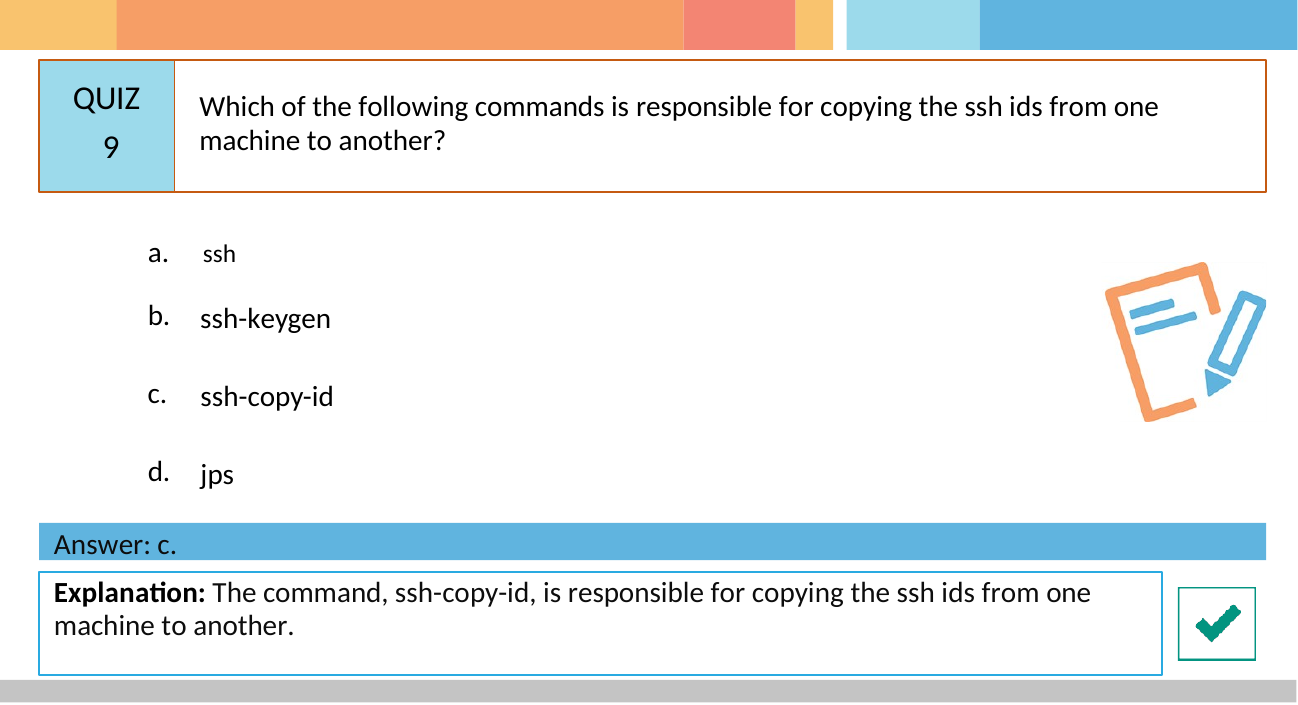

# QUIZ 9
Which of the following commands is responsible for copying the ssh ids from one
machine to another?
a.	ssh

b.
ssh-keygen
c.
ssh-copy-id
d.
jps
Answer: c.

Explanation: The command, ssh-copy-id, is responsible for copying the ssh ids from one
machine to another.